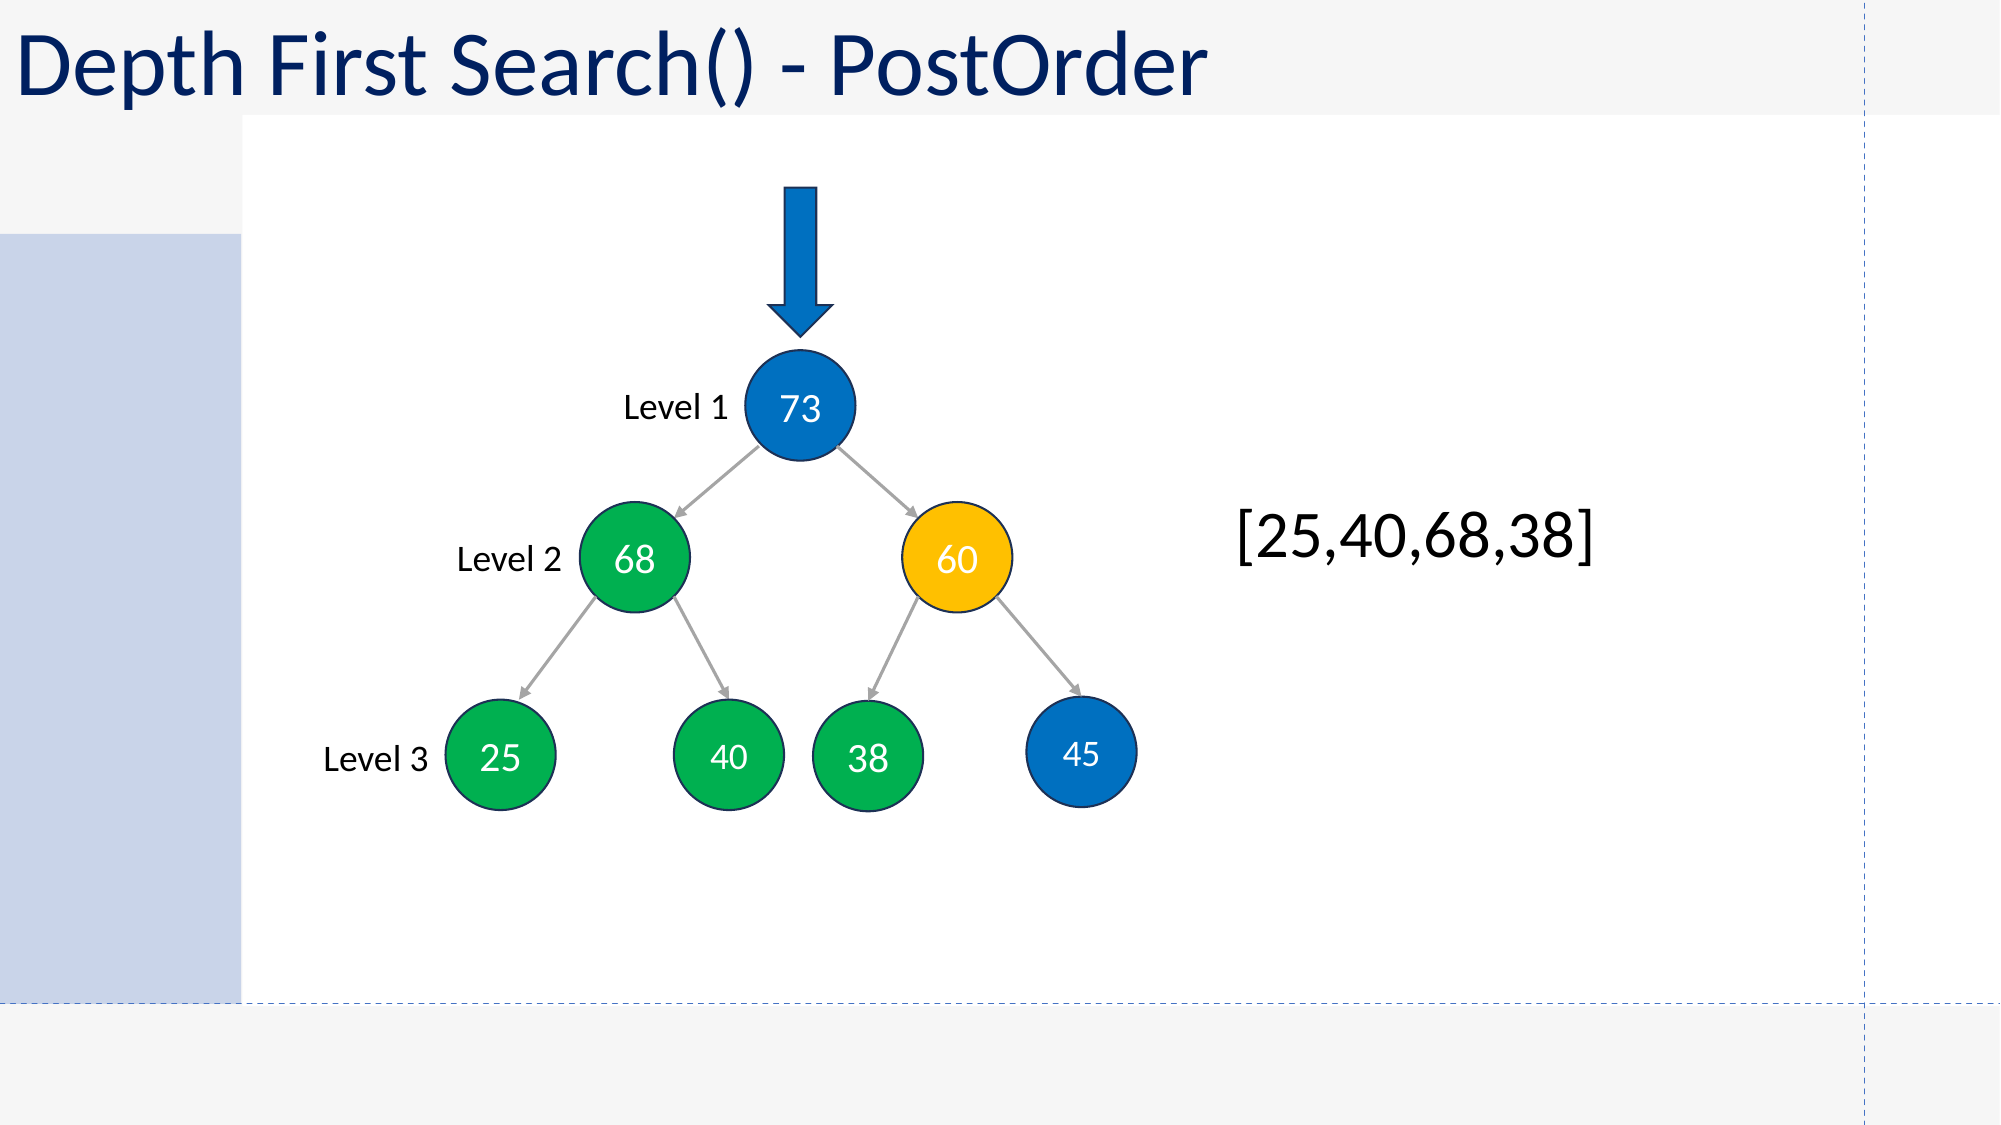

# Depth First Search() - PostOrder

73
Level 1
[25,40,68,38]
68
60
Level 2
45
25
40
38
Level 3